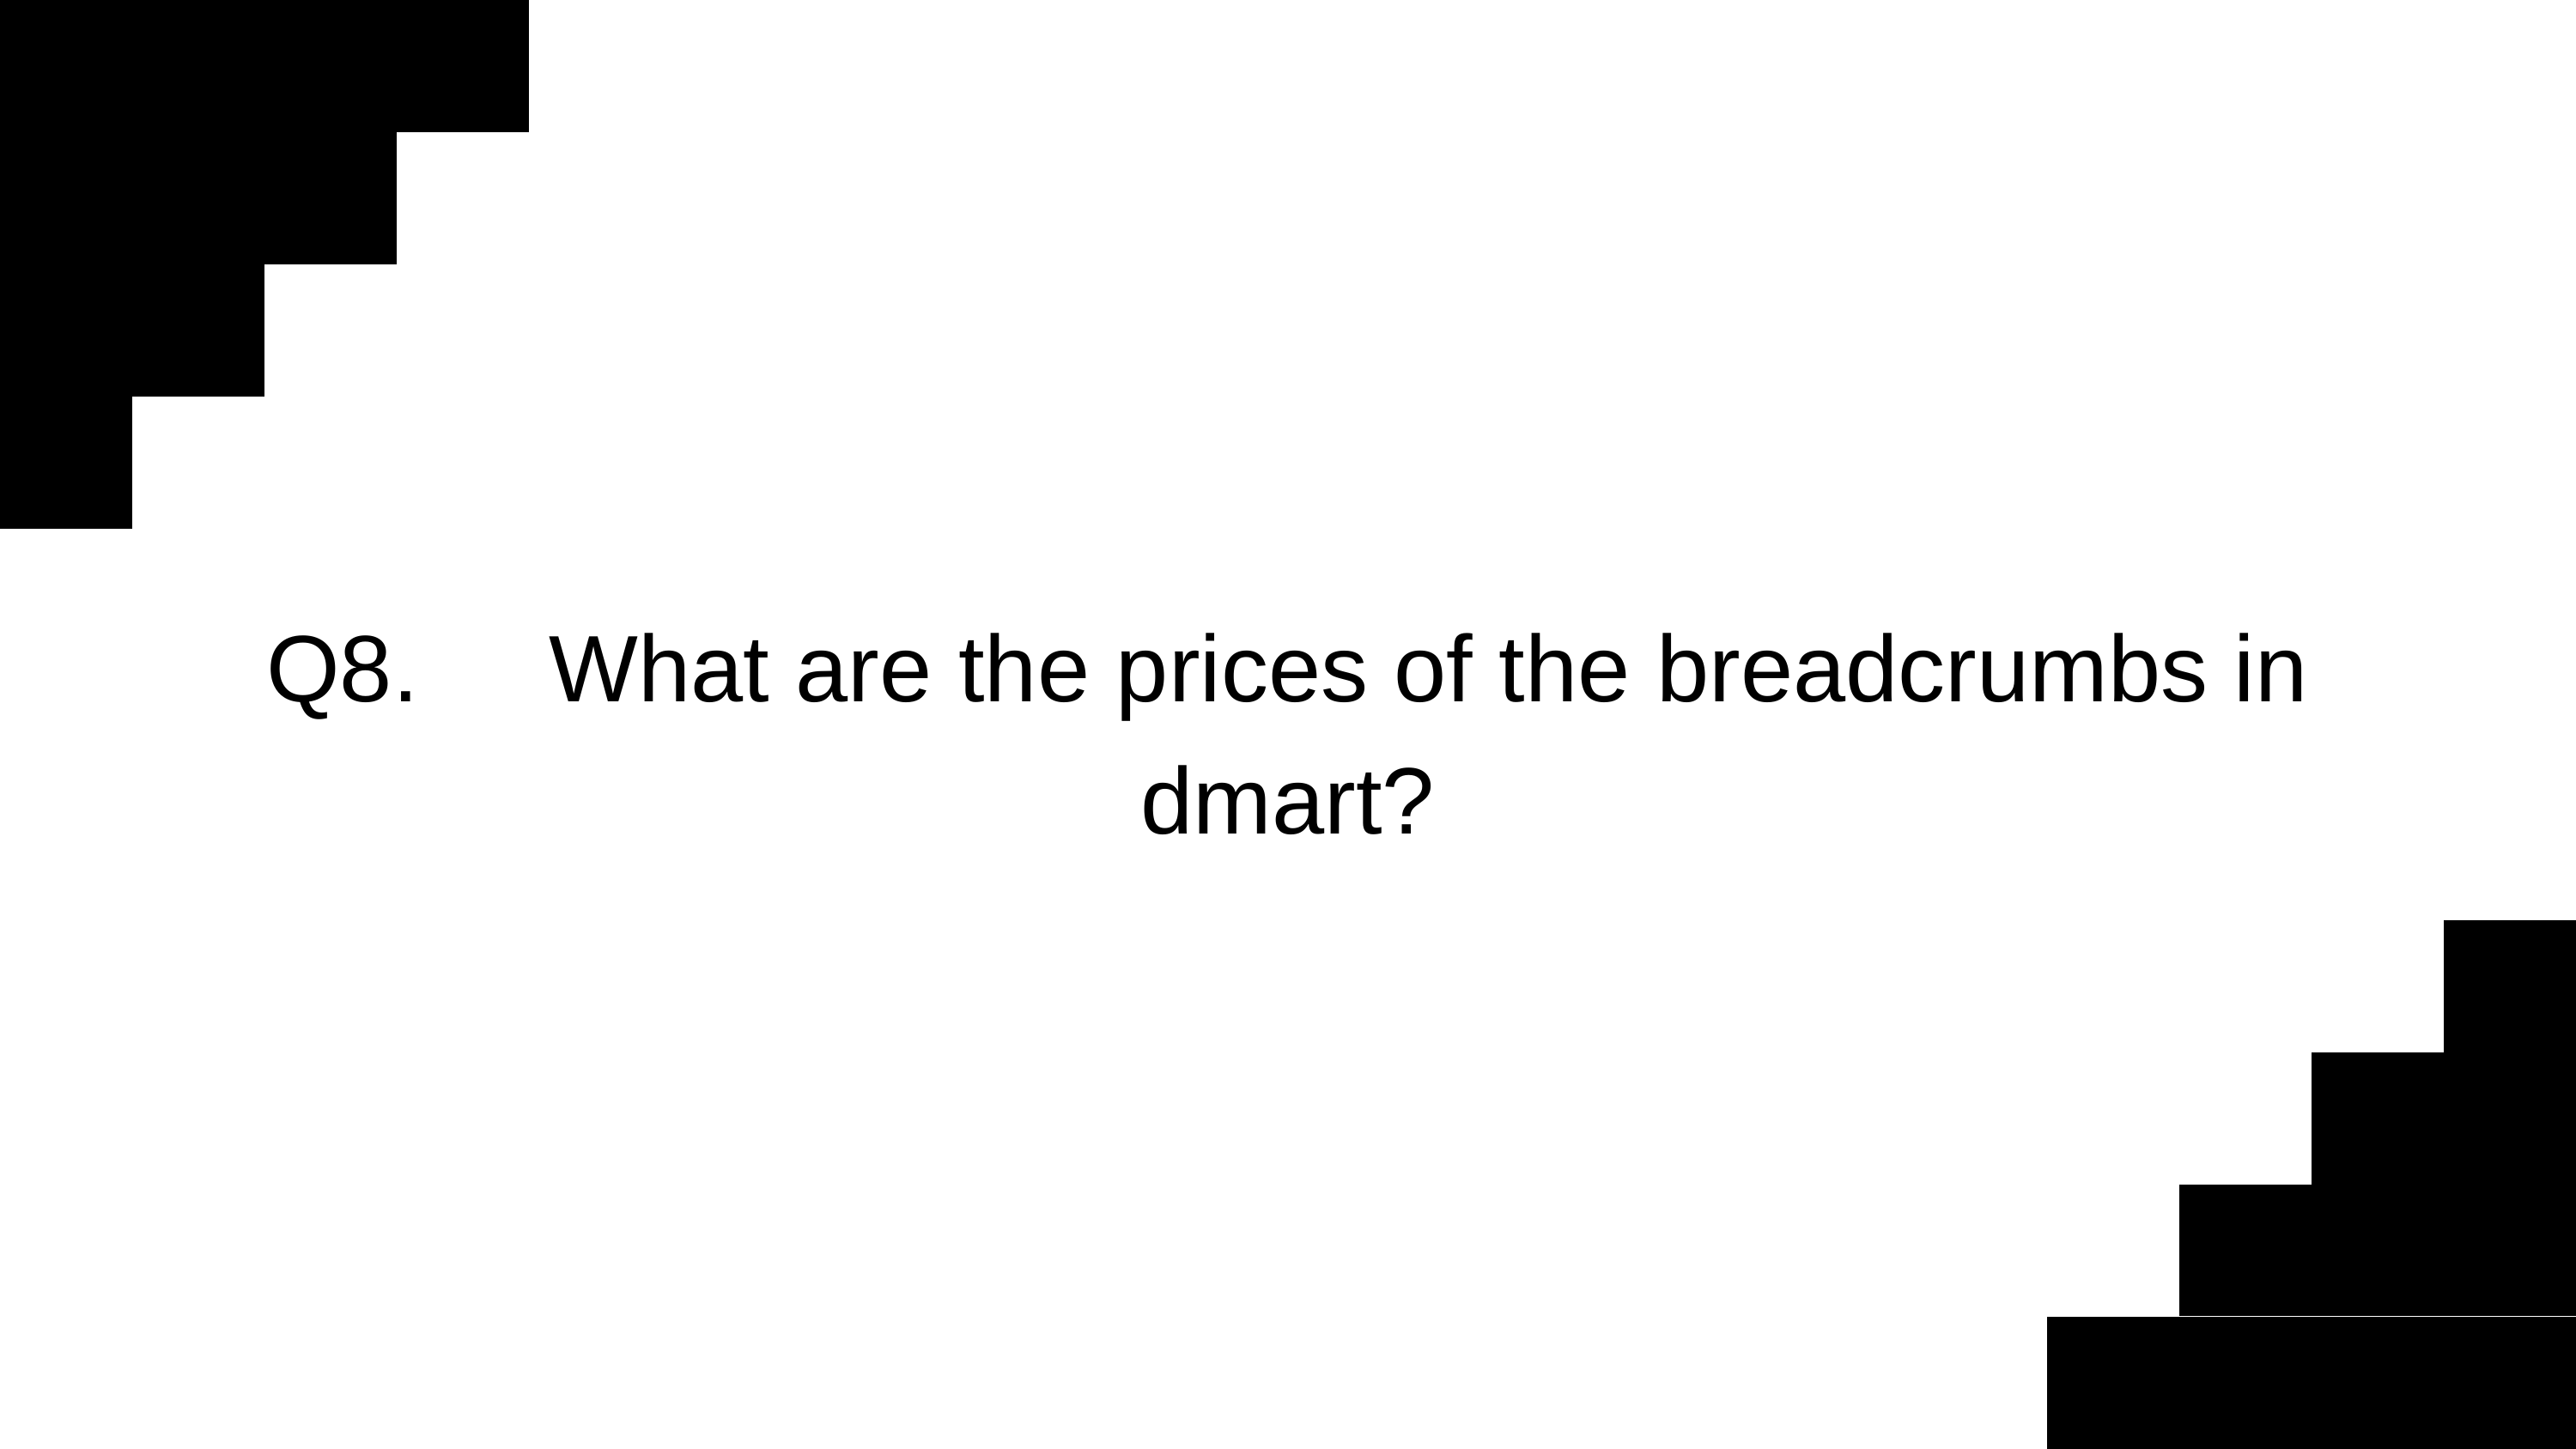

Q8.     What are the prices of the breadcrumbs in dmart?